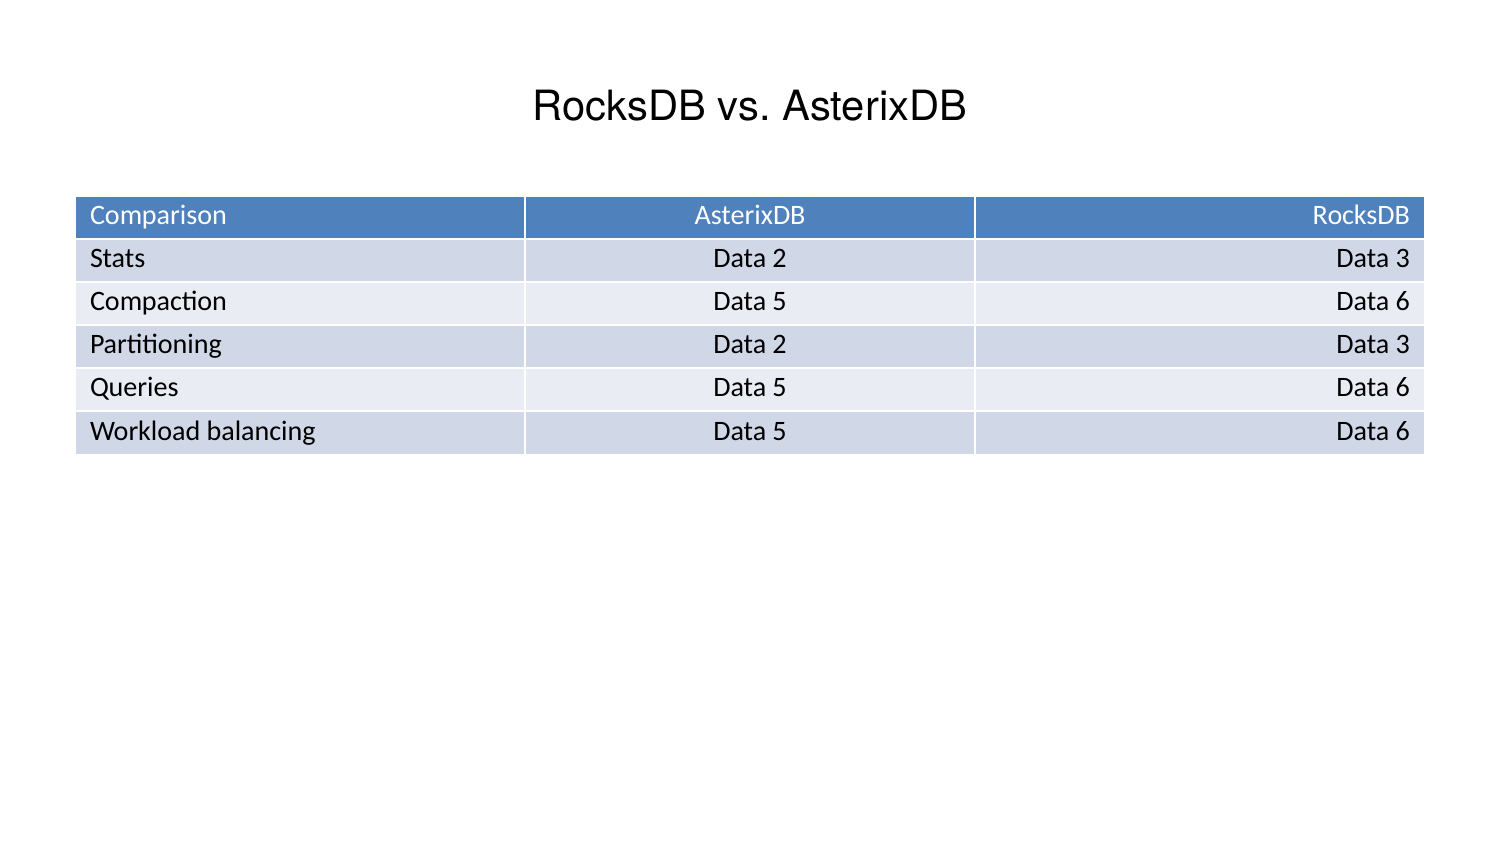

# RocksDB vs. AsterixDB
| Comparison | AsterixDB | RocksDB |
| --- | --- | --- |
| Stats | Data 2 | Data 3 |
| Compaction | Data 5 | Data 6 |
| Partitioning | Data 2 | Data 3 |
| Queries | Data 5 | Data 6 |
| Workload balancing | Data 5 | Data 6 |